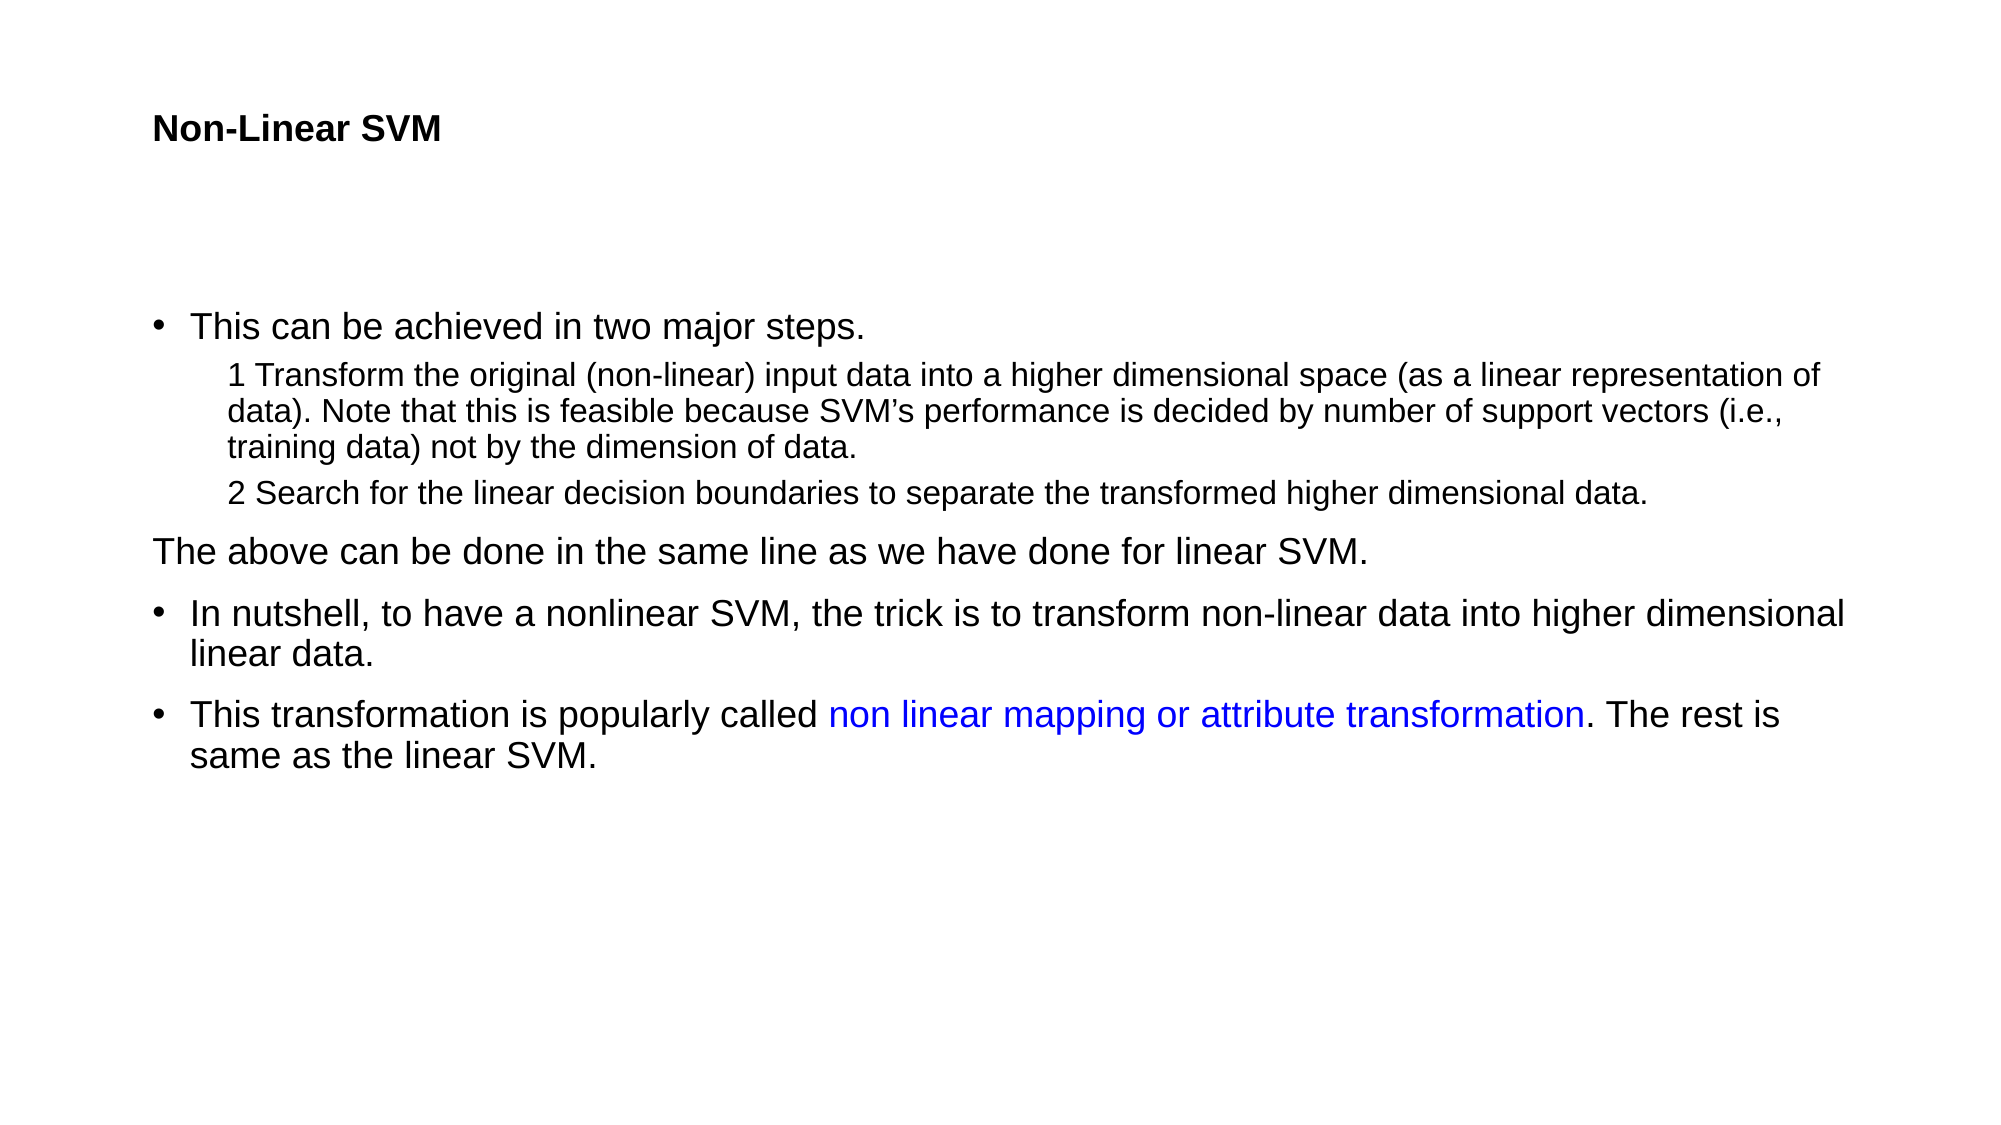

# Non-Linear SVM
This can be achieved in two major steps.
1 Transform the original (non-linear) input data into a higher dimensional space (as a linear representation of data). Note that this is feasible because SVM’s performance is decided by number of support vectors (i.e.,  training data) not by the dimension of data.
2 Search for the linear decision boundaries to separate the transformed higher dimensional data.
The above can be done in the same line as we have done for linear SVM.
In nutshell, to have a nonlinear SVM, the trick is to transform non-linear data into higher dimensional linear data.
This transformation is popularly called non linear mapping or attribute transformation. The rest is same as the linear SVM.